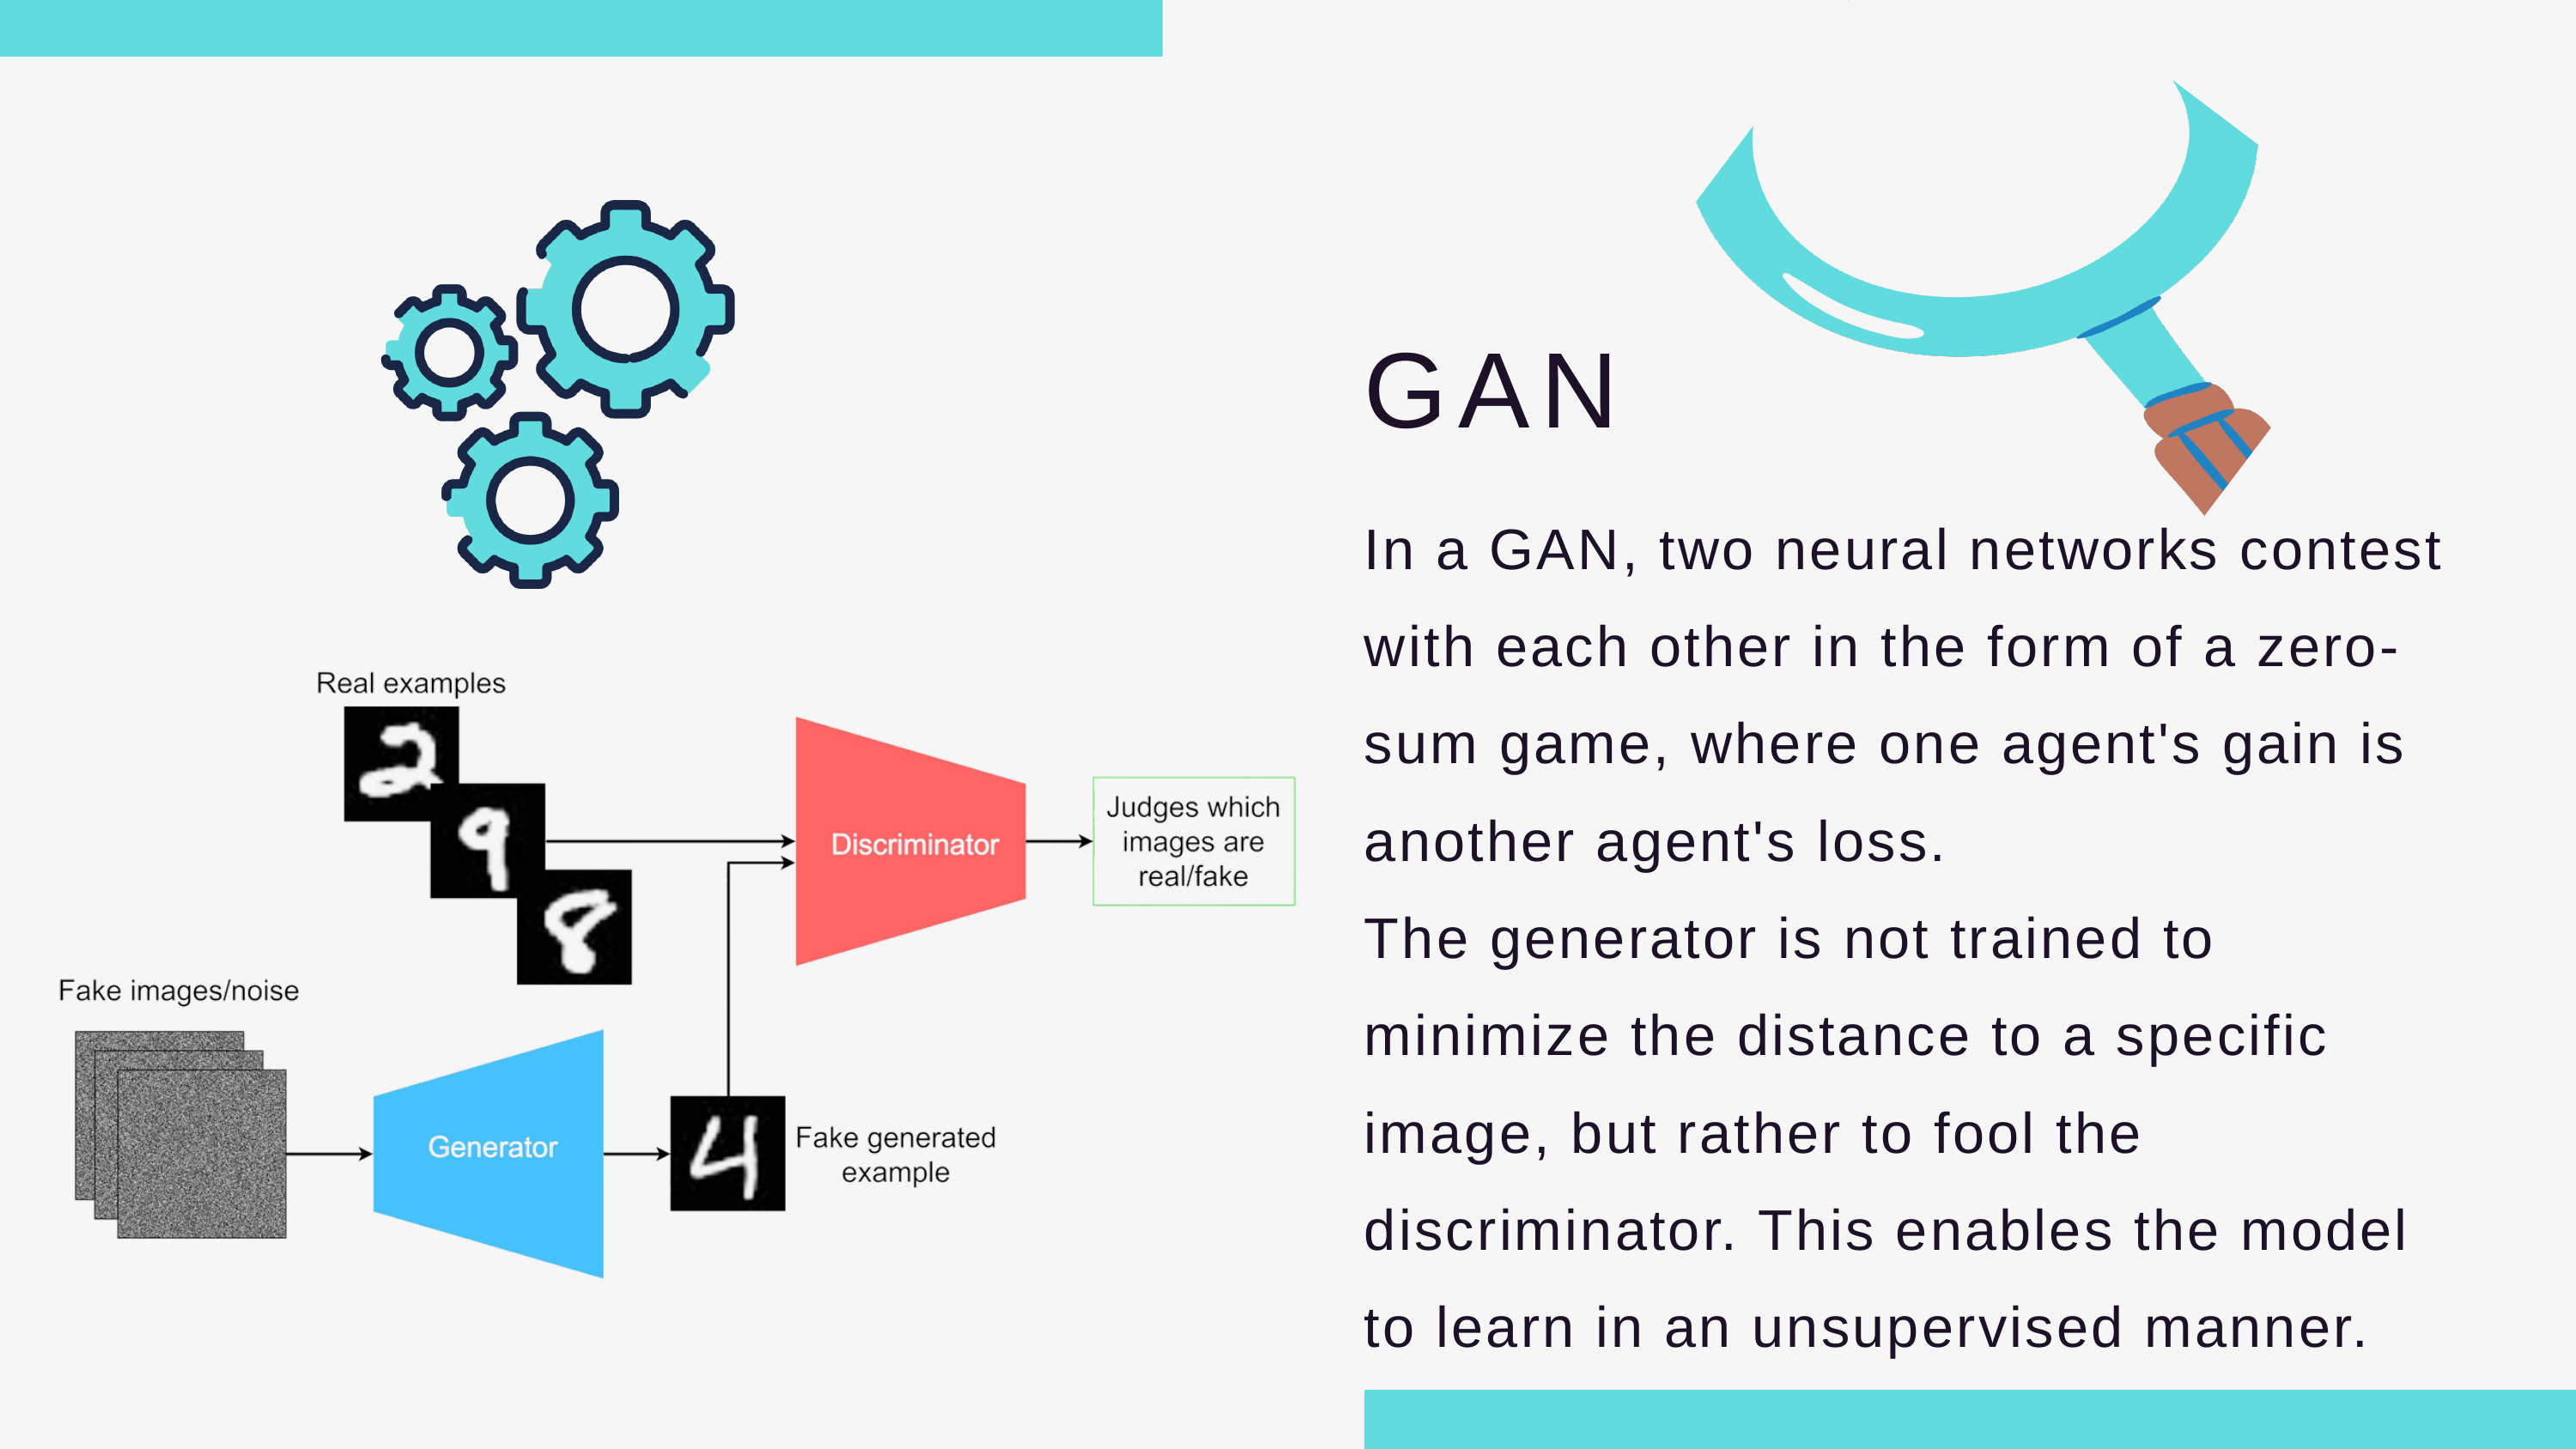

GAN
In a GAN, two neural networks contest with each other in the form of a zero-sum game, where one agent's gain is another agent's loss.
The generator is not trained to minimize the distance to a specific image, but rather to fool the discriminator. This enables the model to learn in an unsupervised manner.